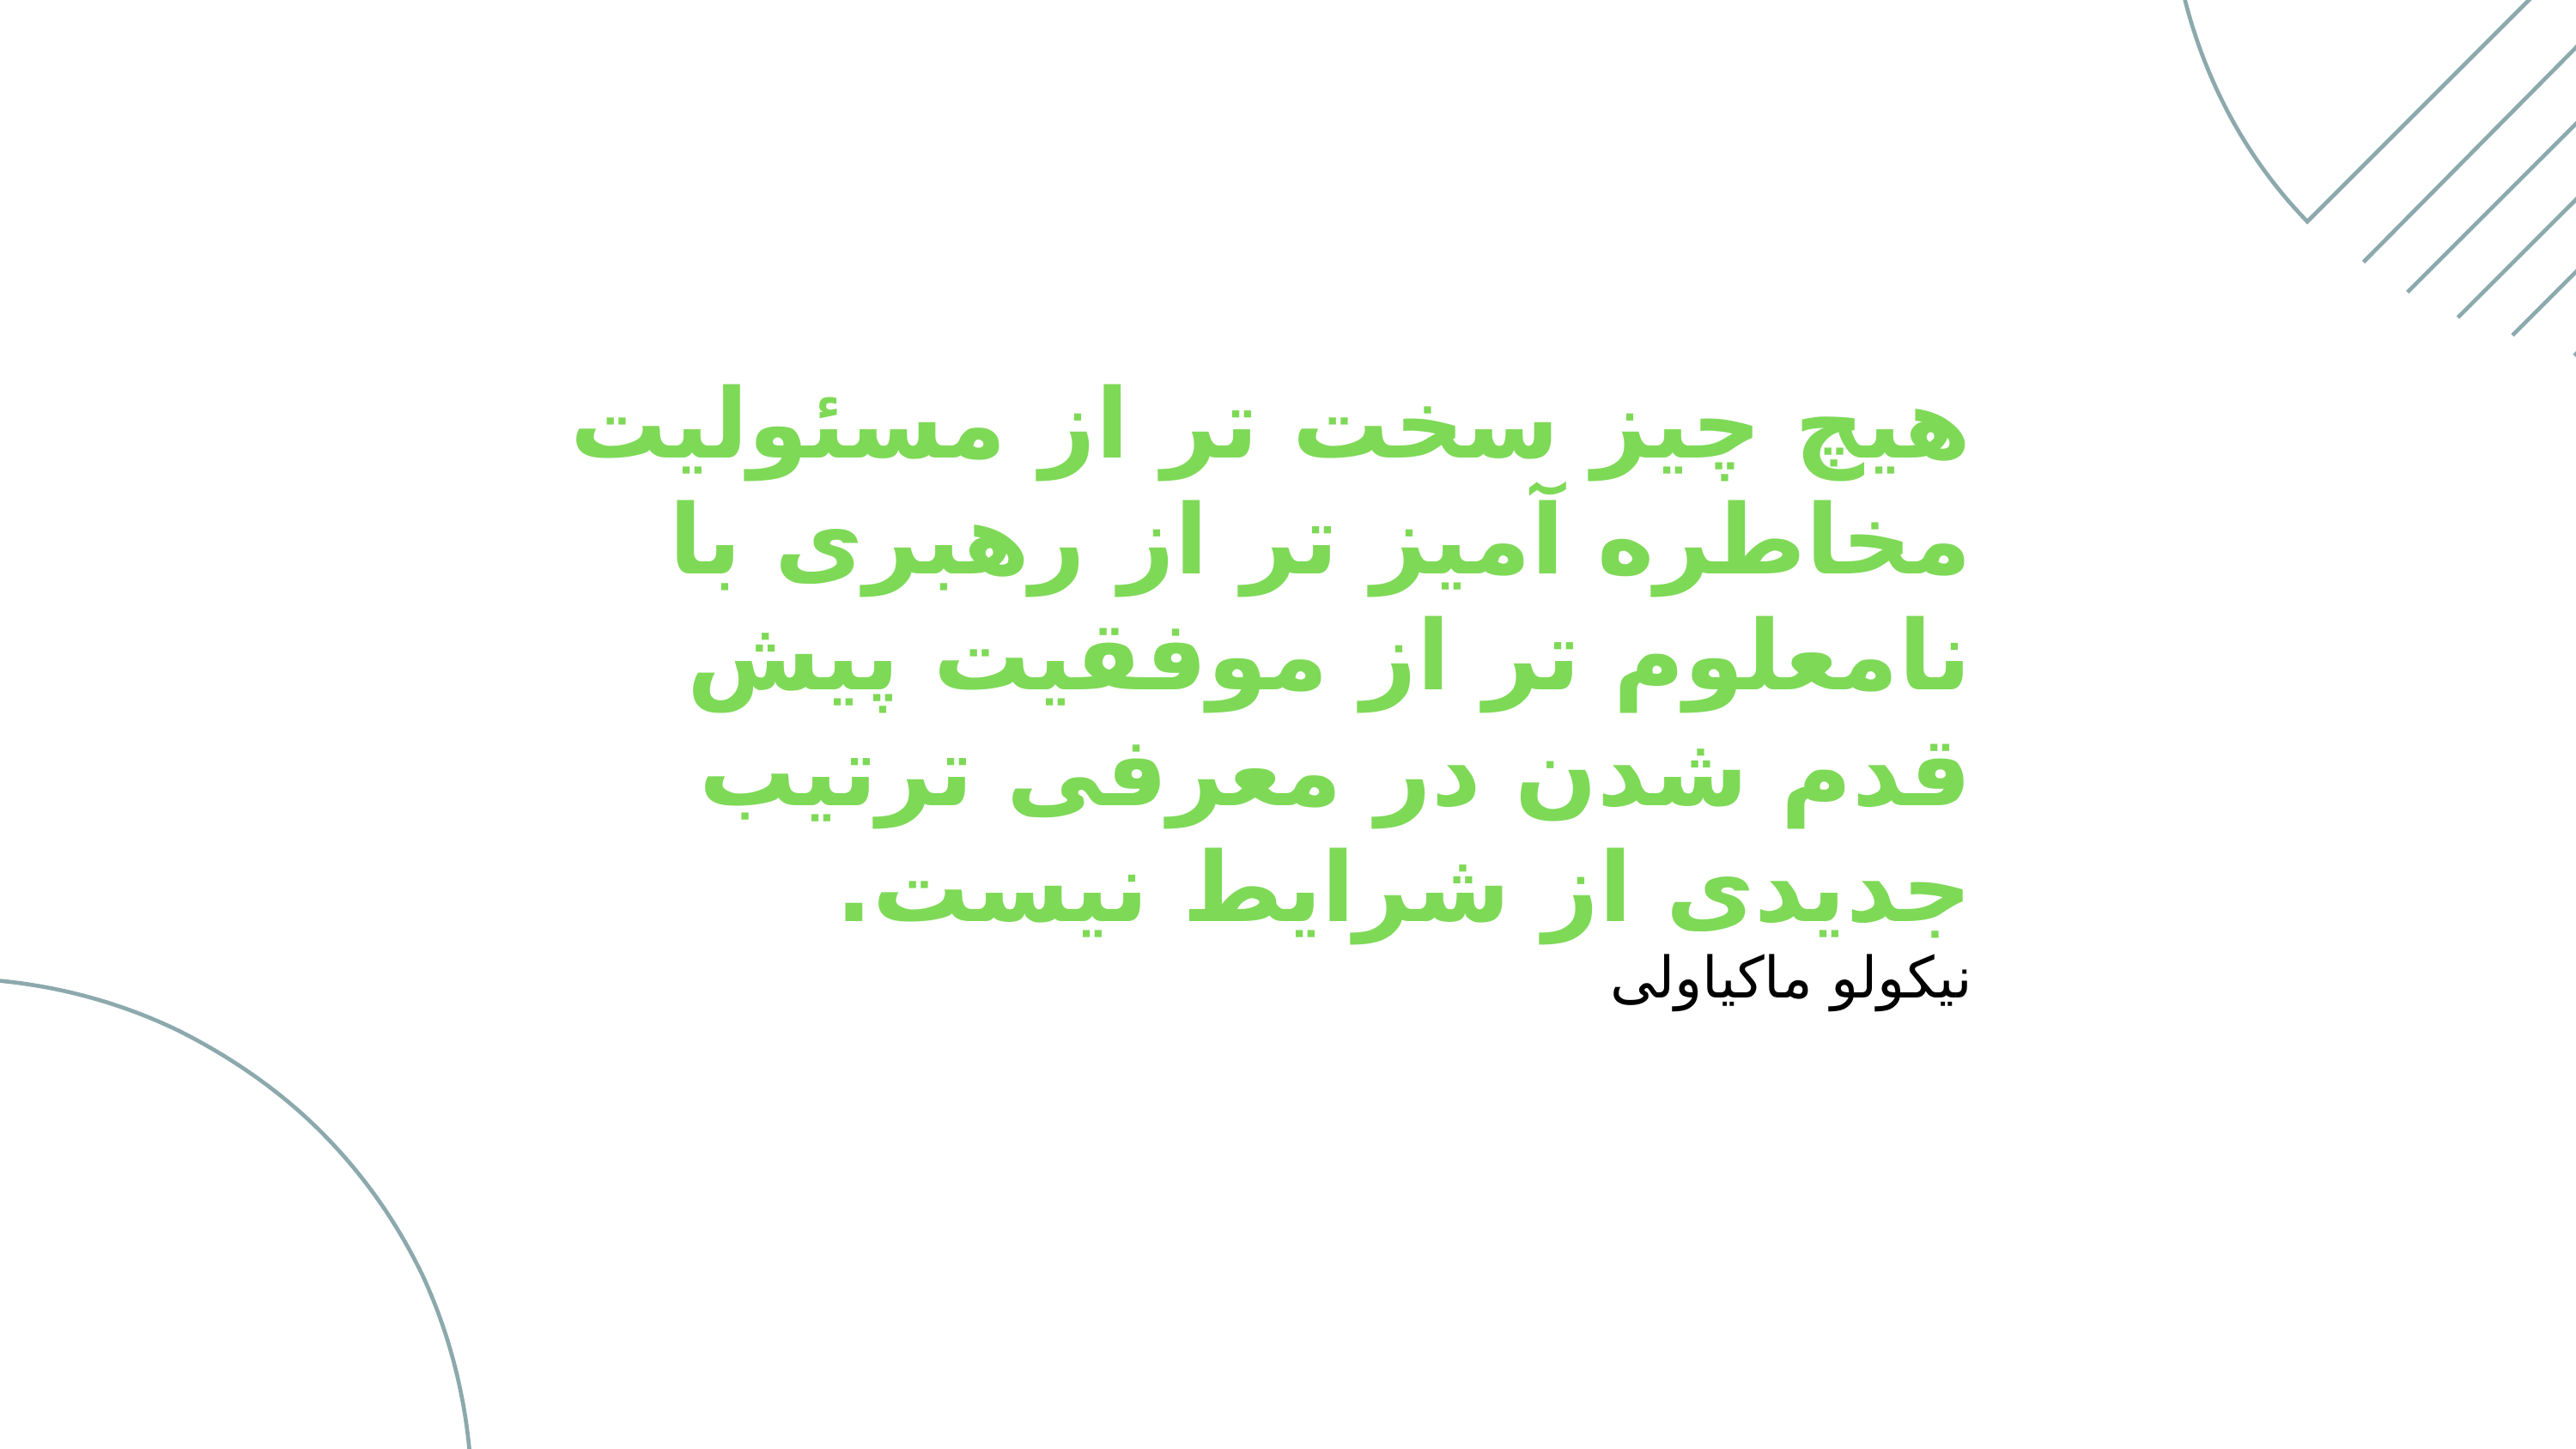

هیچ چیز سخت تر از مسئولیت مخاطره آمیز تر از رهبری با نامعلوم تر از موفقیت پیش قدم شدن در معرفی ترتیب جدیدی از شرایط نیست.
نیکولو ماکیاولی